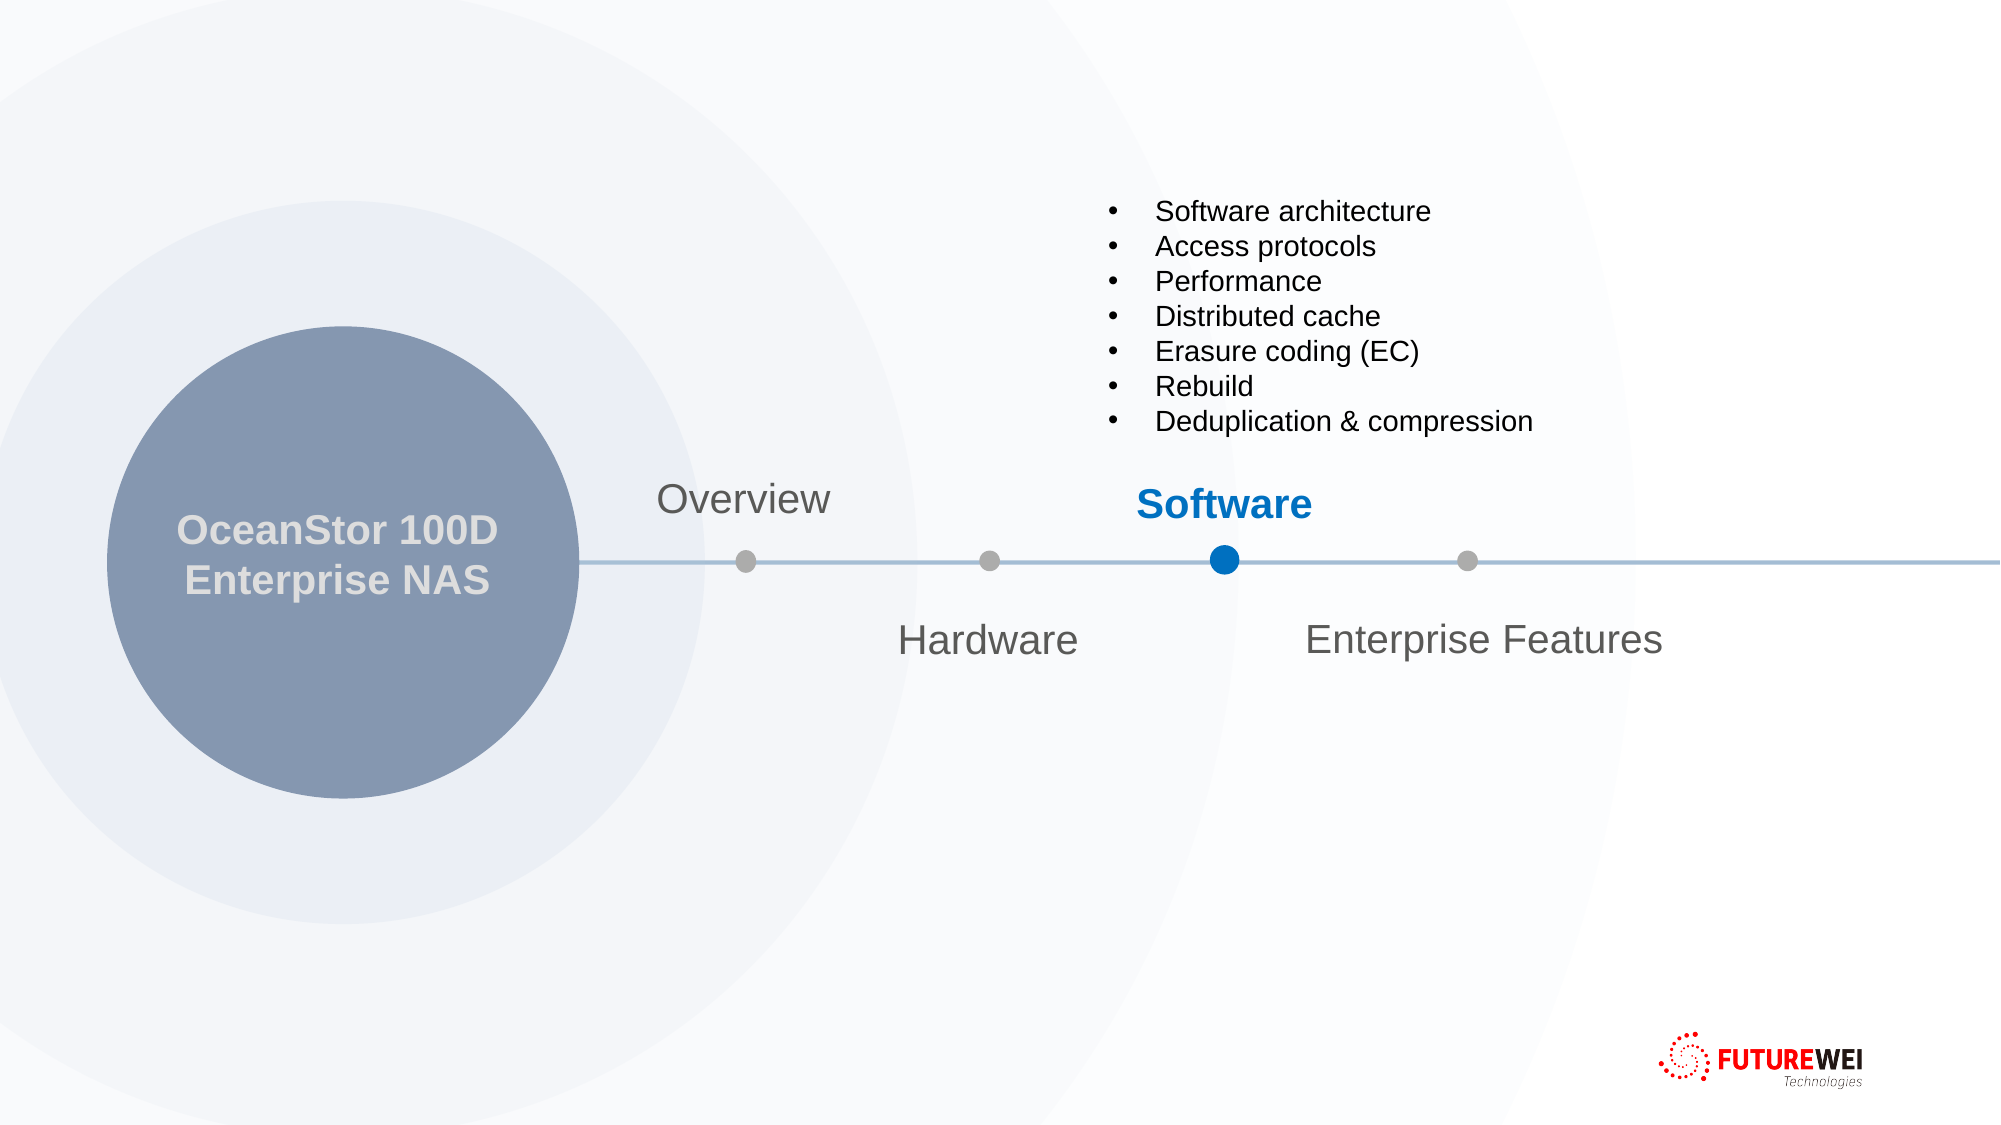

Software architecture
Access protocols
Performance
Distributed cache
Erasure coding (EC)
Rebuild
Deduplication & compression

Overview
Software
OceanStor 100D
Enterprise NAS

Hardware
Enterprise Features